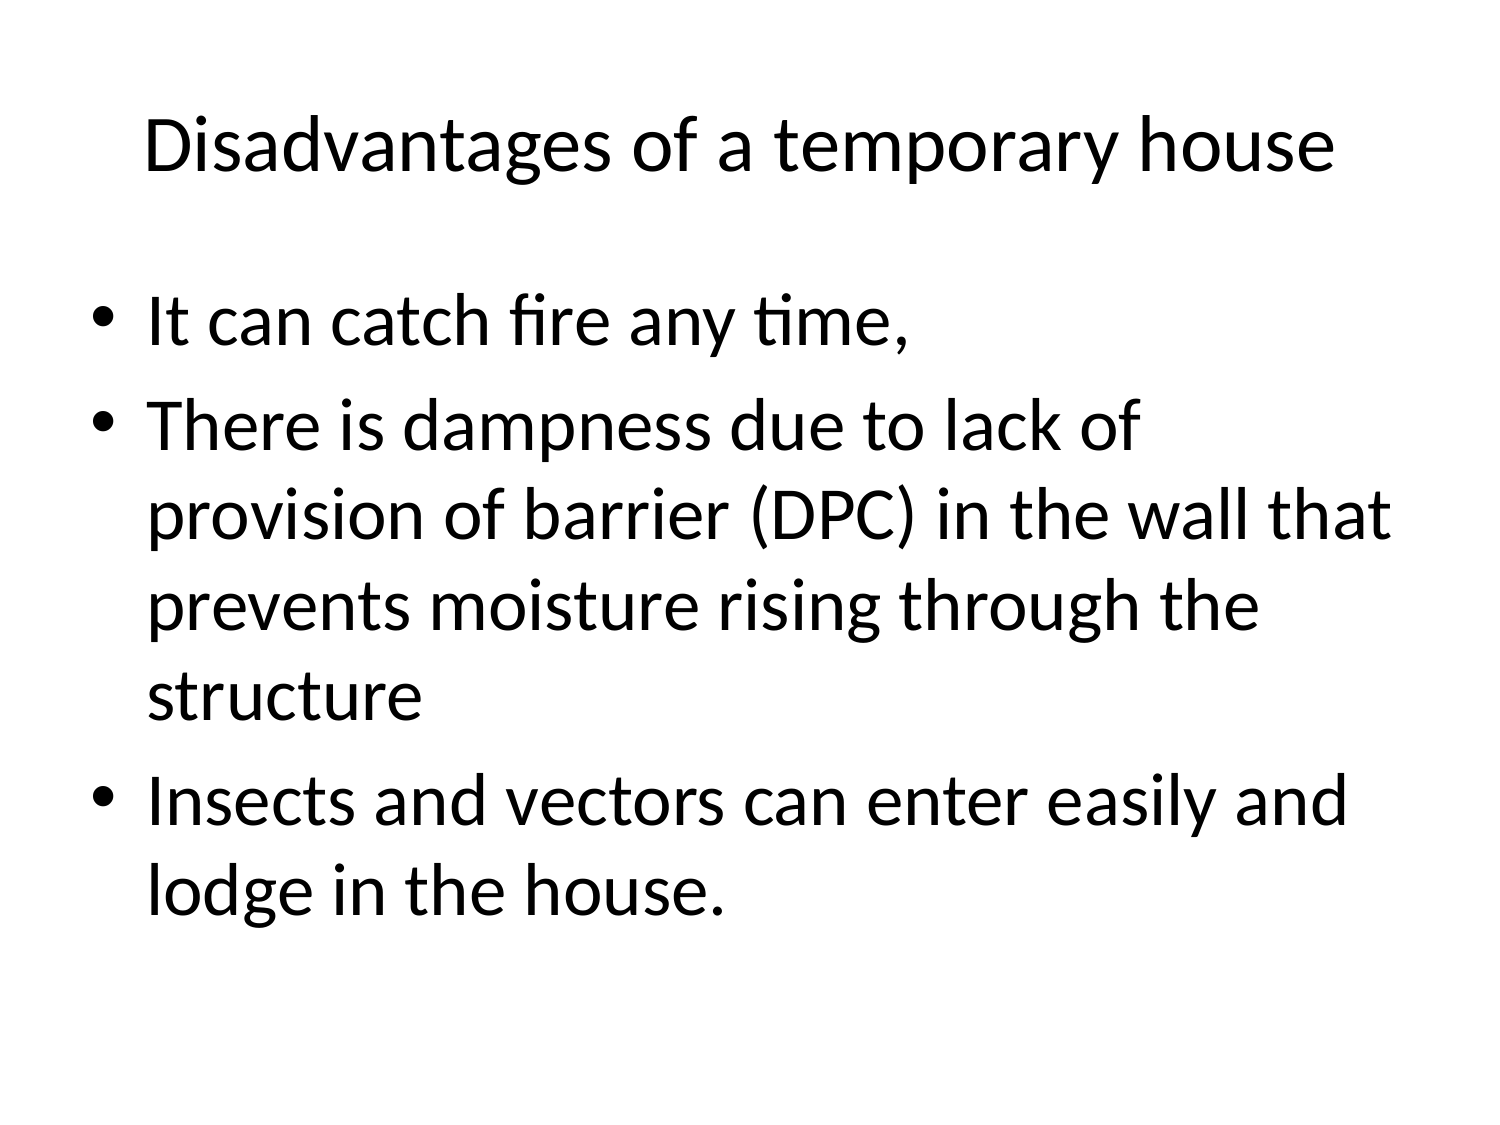

# Disadvantages of a temporary house
It can catch fire any time,
There is dampness due to lack of provision of barrier (DPC) in the wall that prevents moisture rising through the structure
Insects and vectors can enter easily and lodge in the house.